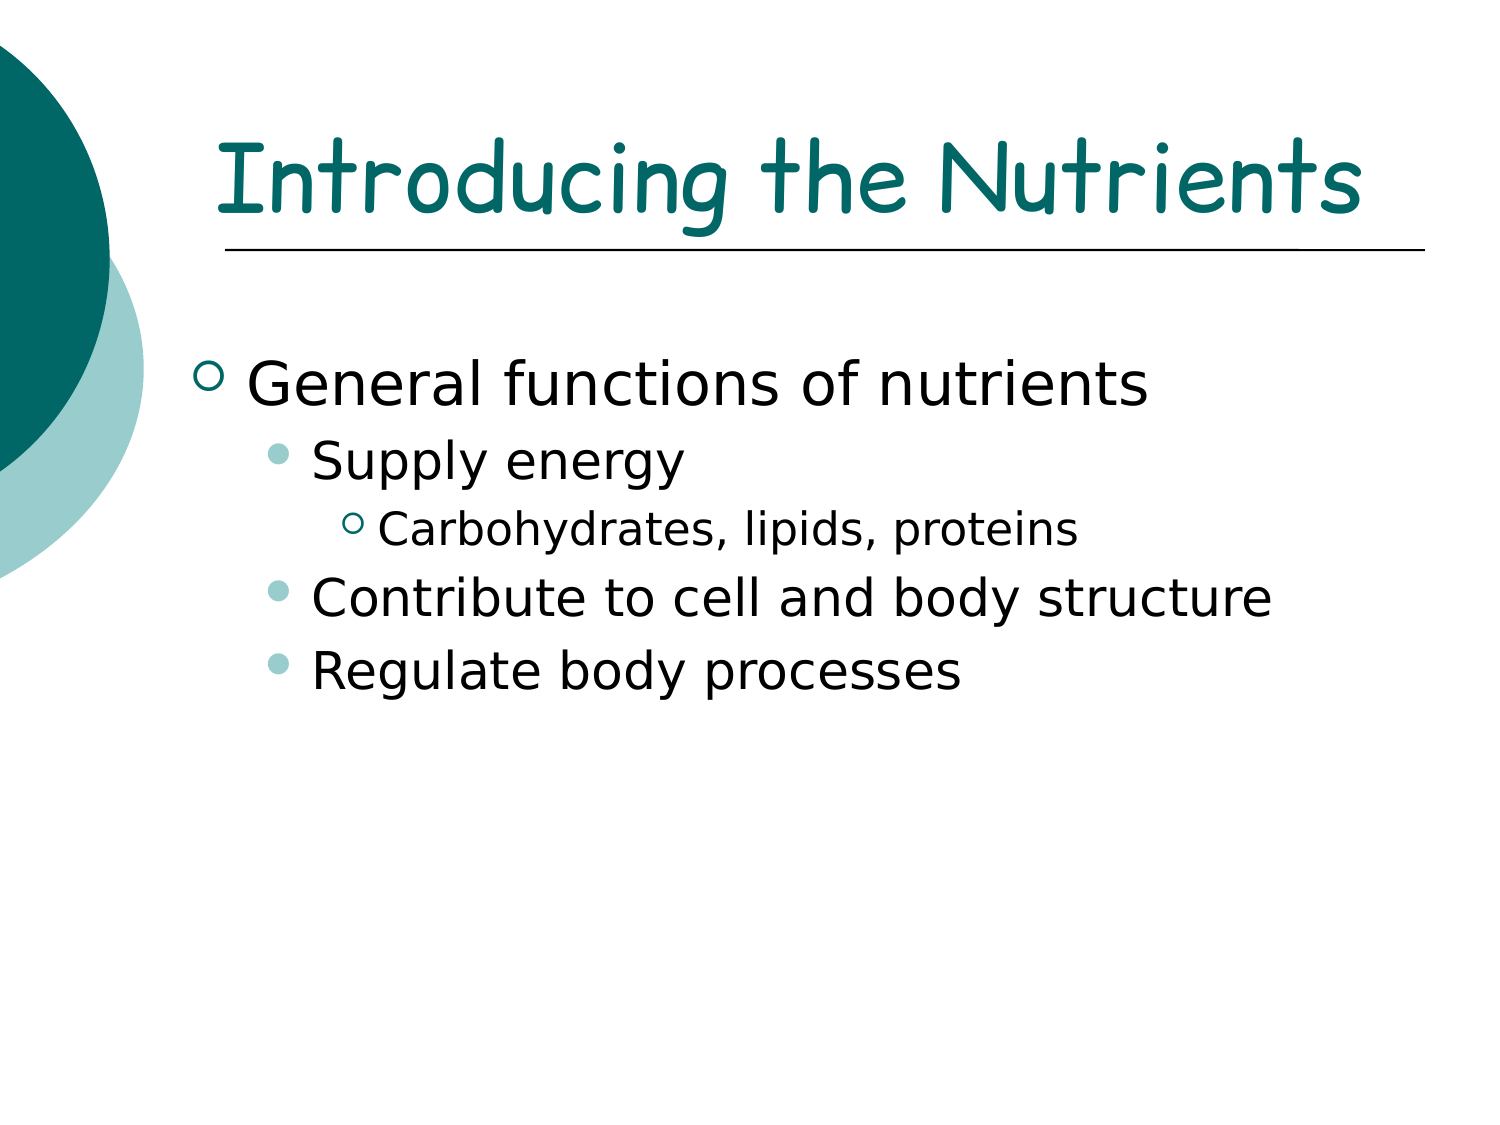

Introducing the Nutrients
General functions of nutrients
Supply energy
Carbohydrates, lipids, proteins
Contribute to cell and body structure
Regulate body processes